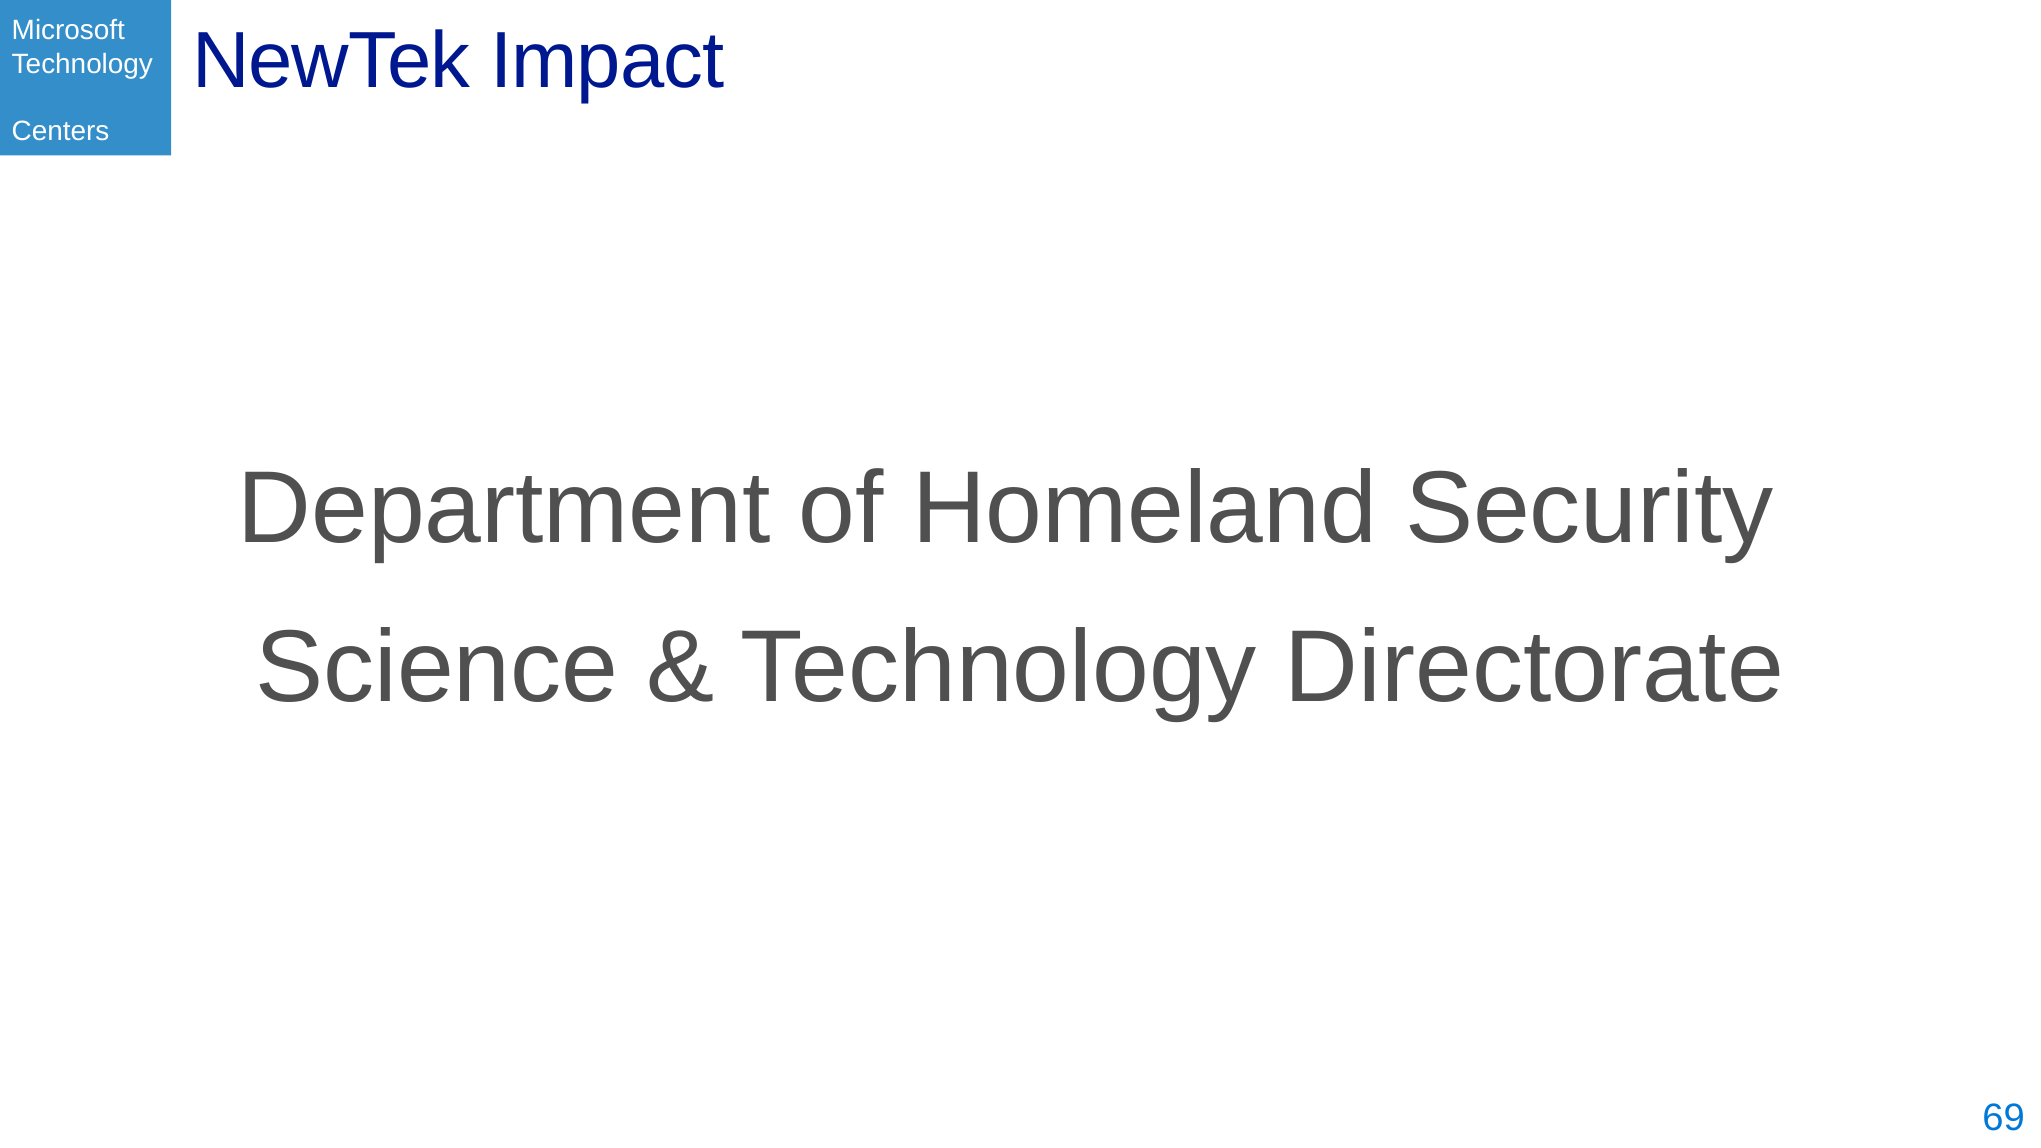

# NewTek Impact

Department of Homeland Security
Science & Technology Directorate
69